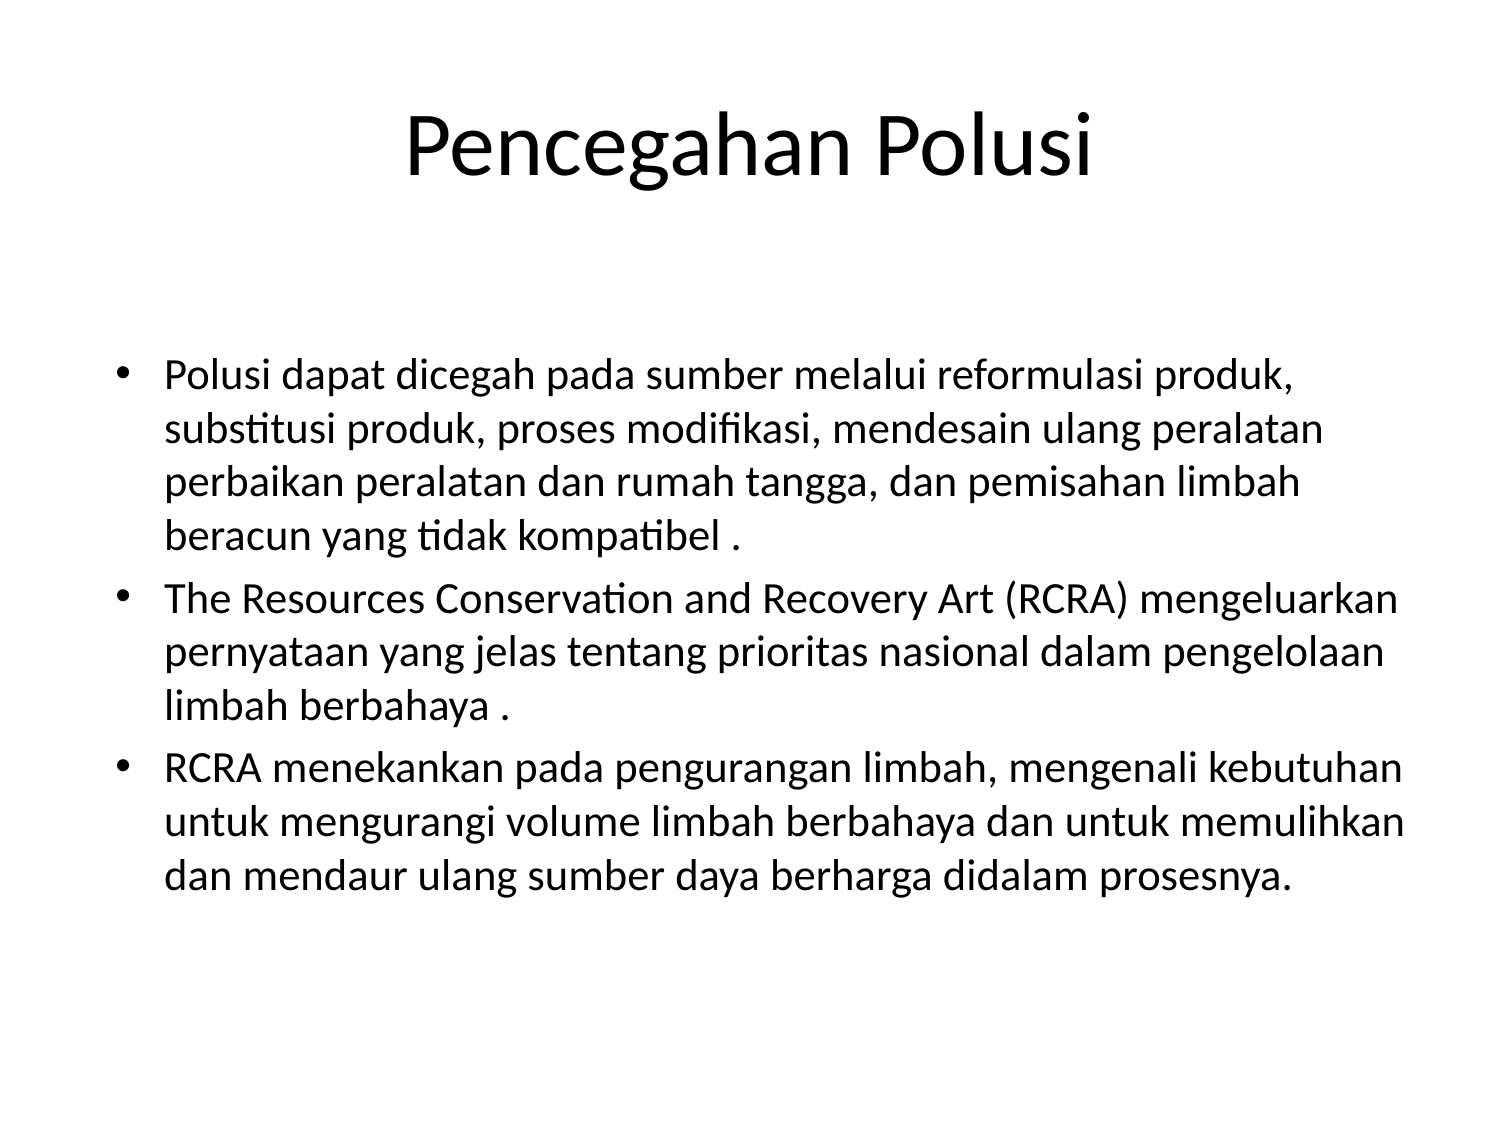

# Pencegahan Polusi
Polusi dapat dicegah pada sumber melalui reformulasi produk, substitusi produk, proses modifikasi, mendesain ulang peralatan perbaikan peralatan dan rumah tangga, dan pemisahan limbah beracun yang tidak kompatibel .
The Resources Conservation and Recovery Art (RCRA) mengeluarkan pernyataan yang jelas tentang prioritas nasional dalam pengelolaan limbah berbahaya .
RCRA menekankan pada pengurangan limbah, mengenali kebutuhan untuk mengurangi volume limbah berbahaya dan untuk memulihkan dan mendaur ulang sumber daya berharga didalam prosesnya.